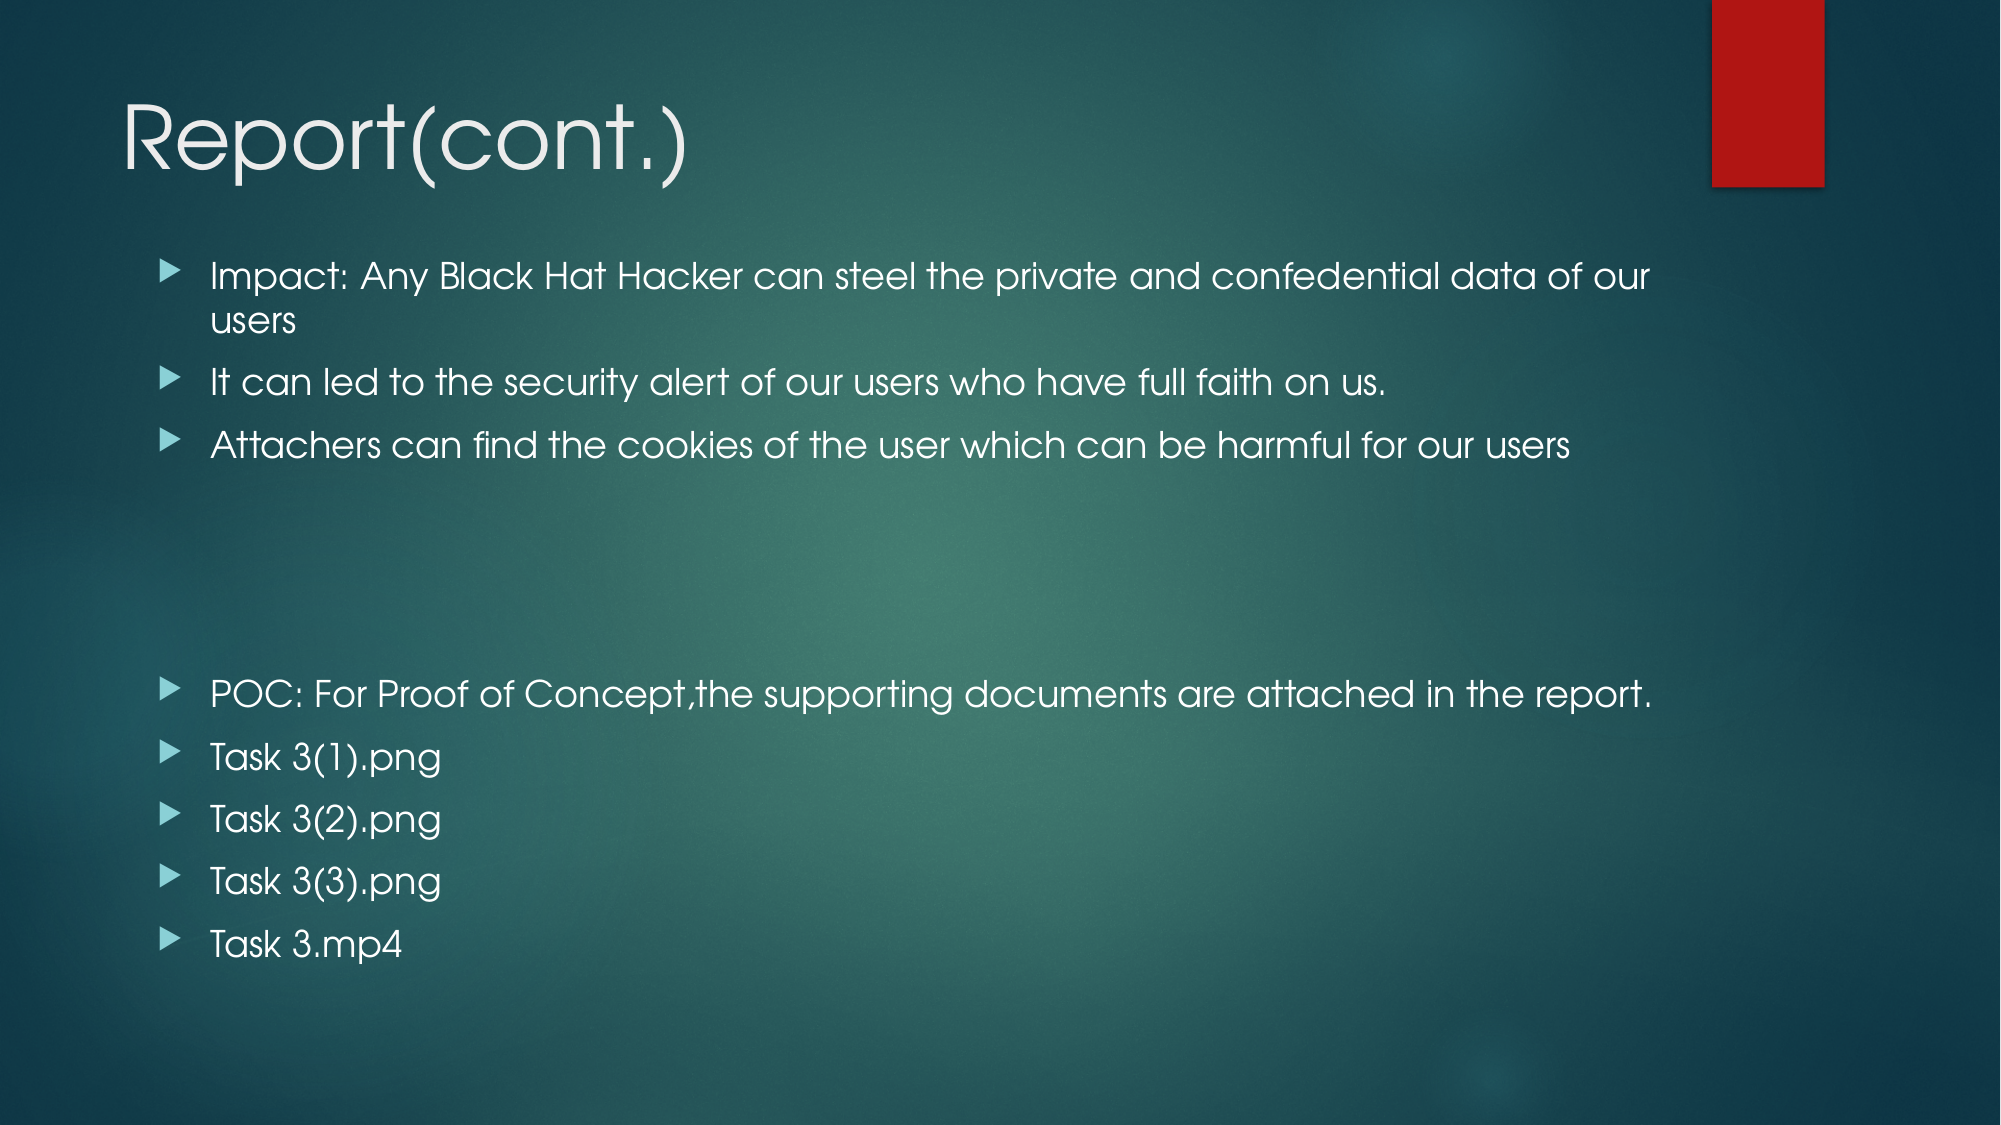

# Report(cont.)
Impact: Any Black Hat Hacker can steel the private and confedential data of our users
It can led to the security alert of our users who have full faith on us.
Attachers can find the cookies of the user which can be harmful for our users

POC: For Proof of Concept,the supporting documents are attached in the report.
Task 3(1).png
Task 3(2).png
Task 3(3).png
Task 3.mp4